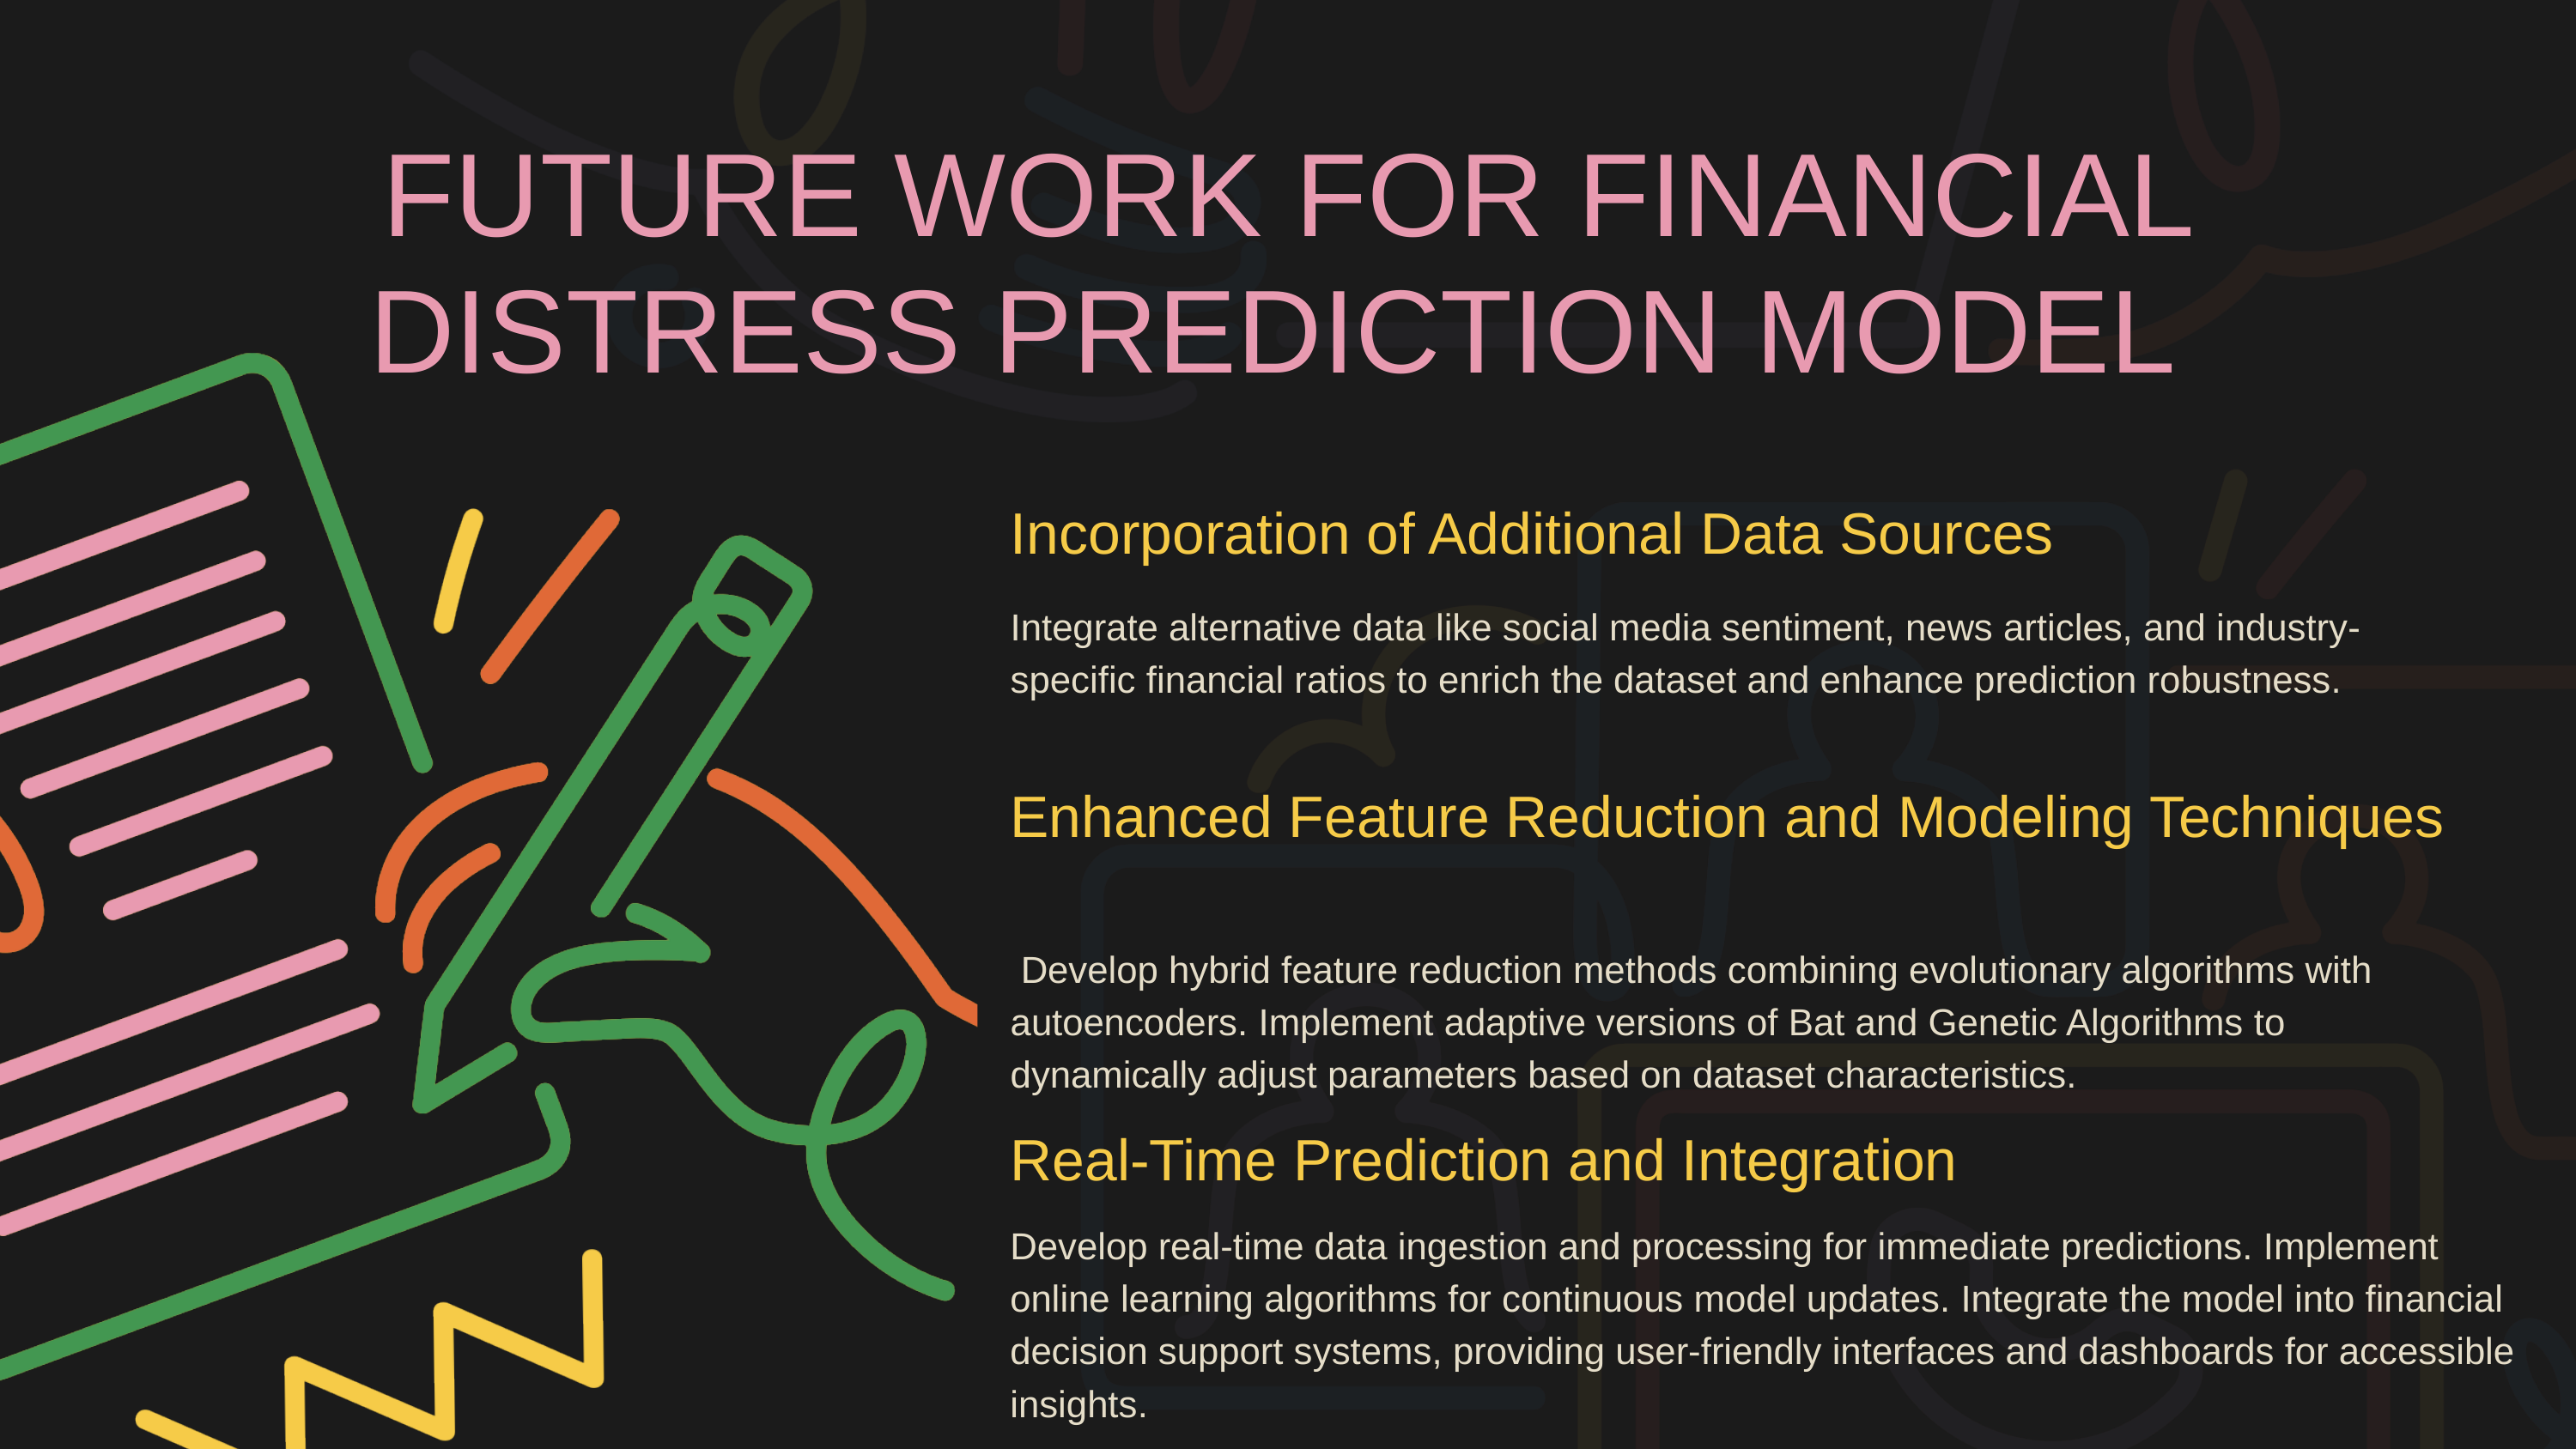

FUTURE WORK FOR FINANCIAL DISTRESS PREDICTION MODEL

Incorporation of Additional Data Sources
Integrate alternative data like social media sentiment, news articles, and industry-specific financial ratios to enrich the dataset and enhance prediction robustness.
Enhanced Feature Reduction and Modeling Techniques
 Develop hybrid feature reduction methods combining evolutionary algorithms with autoencoders. Implement adaptive versions of Bat and Genetic Algorithms to dynamically adjust parameters based on dataset characteristics.
Real-Time Prediction and Integration
Develop real-time data ingestion and processing for immediate predictions. Implement online learning algorithms for continuous model updates. Integrate the model into financial decision support systems, providing user-friendly interfaces and dashboards for accessible insights.